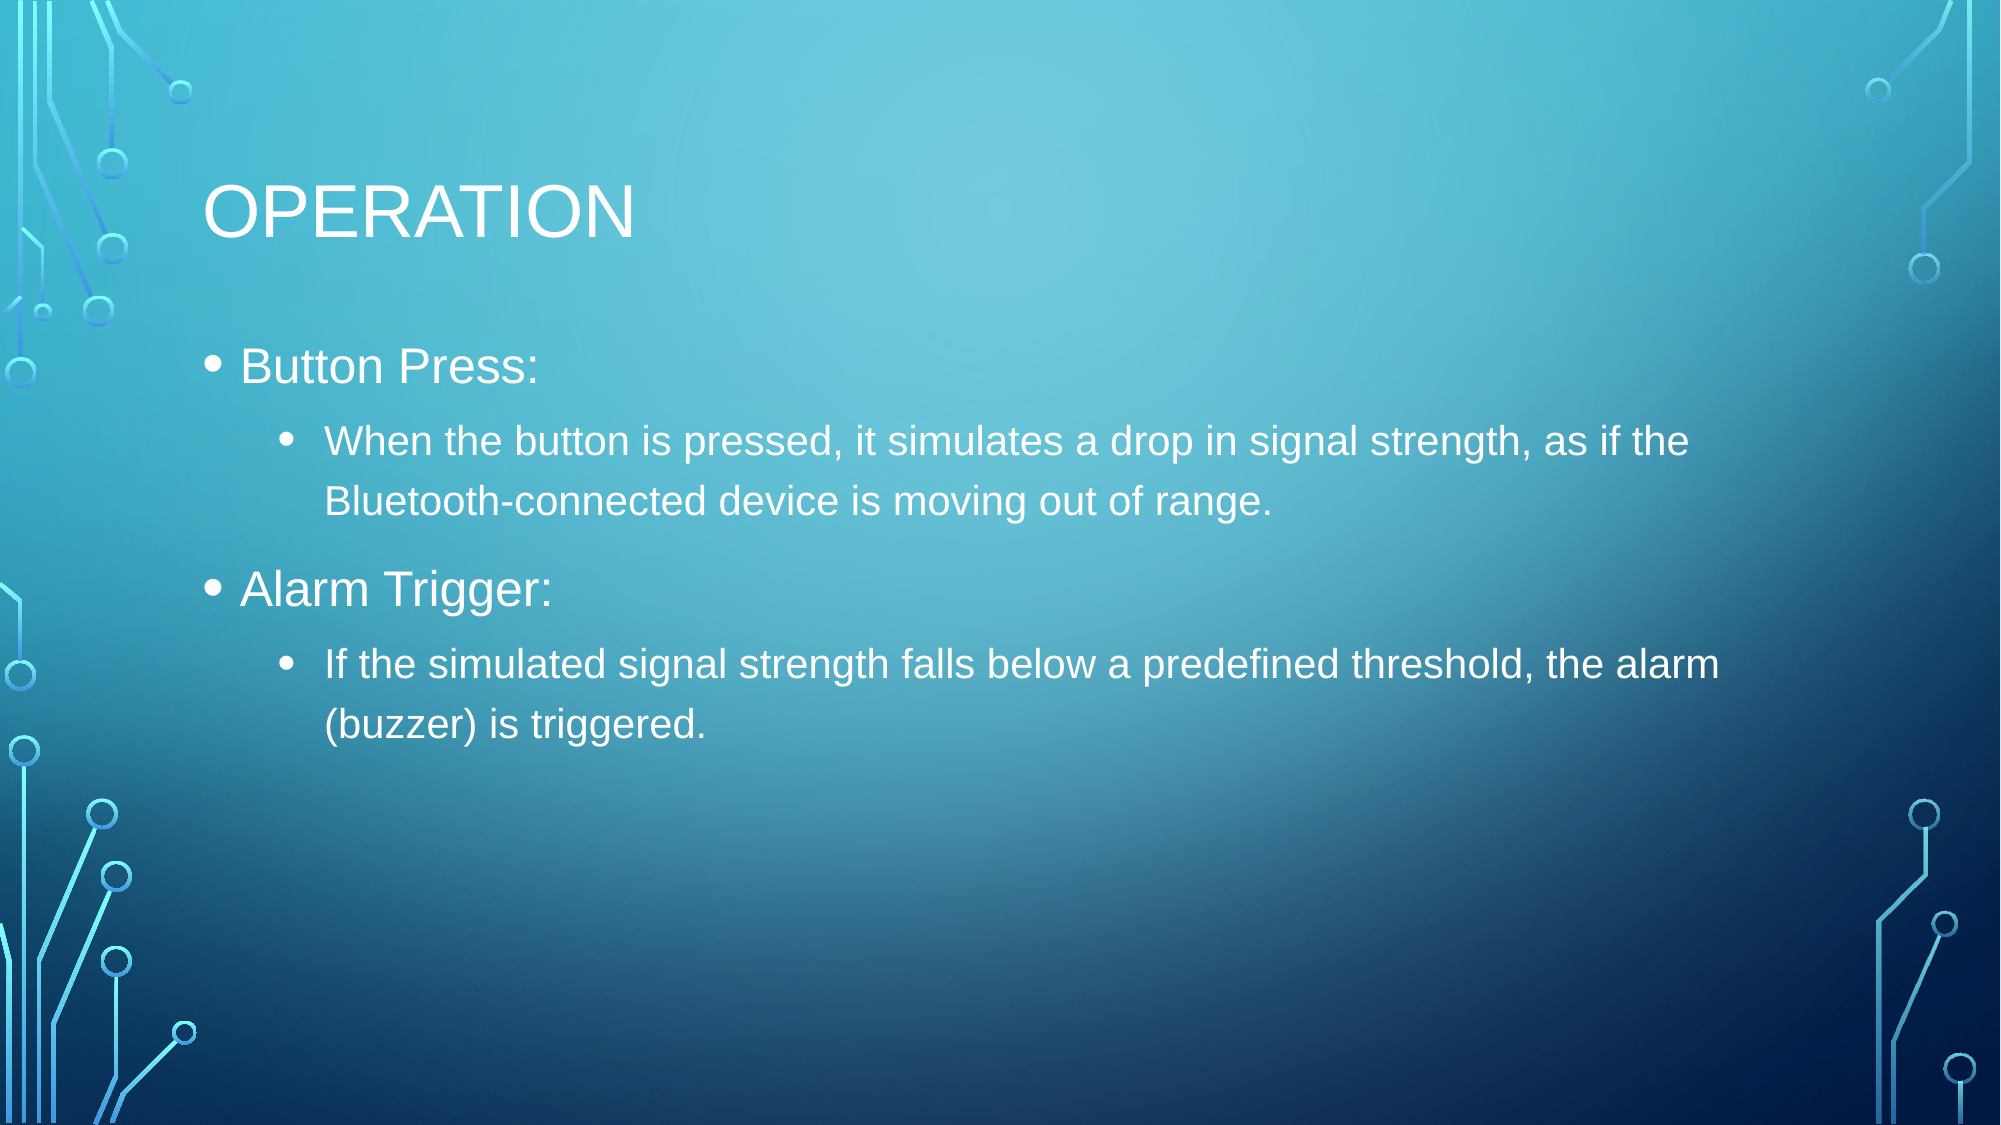

# Operation
Button Press:
When the button is pressed, it simulates a drop in signal strength, as if the Bluetooth-connected device is moving out of range.
Alarm Trigger:
If the simulated signal strength falls below a predefined threshold, the alarm (buzzer) is triggered.